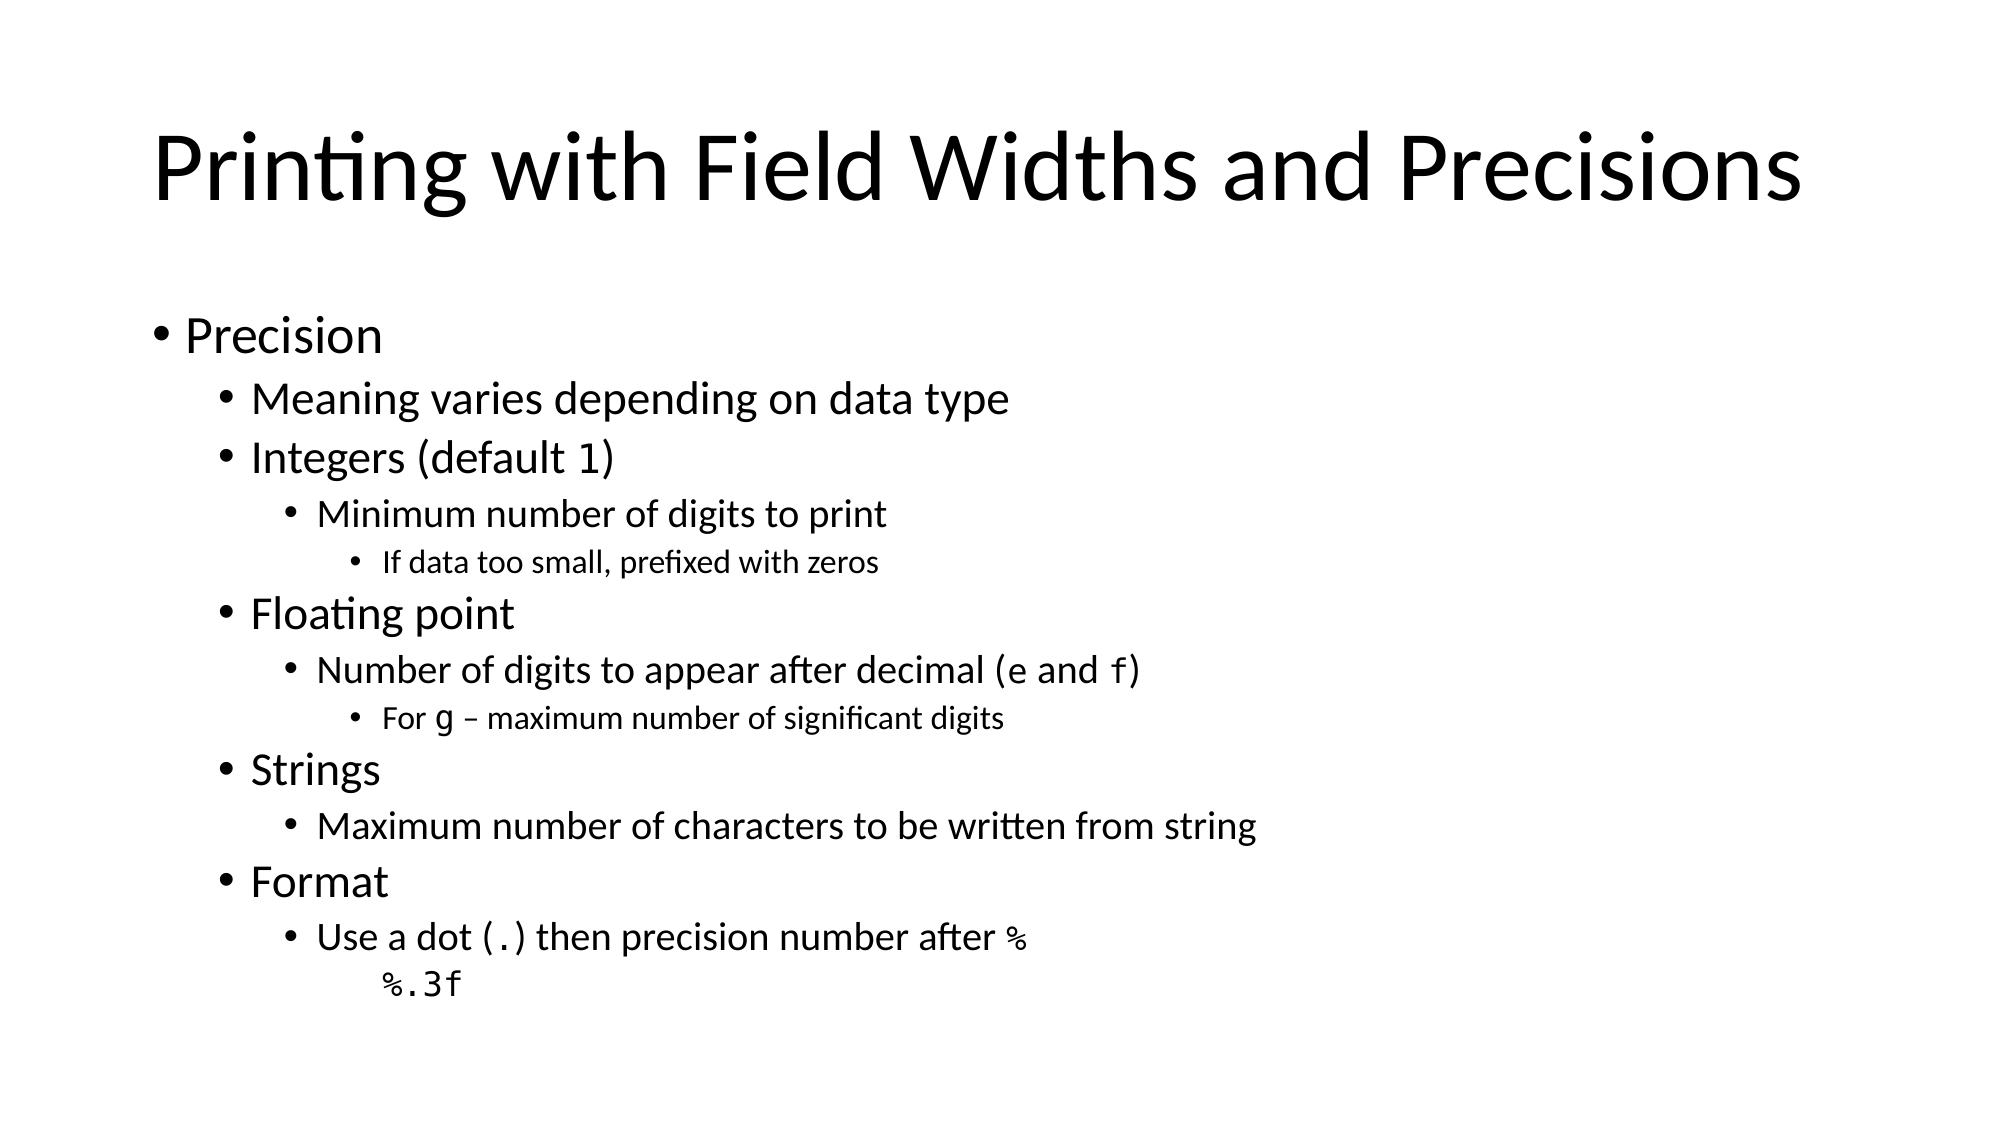

# Printing with Field Widths and Precisions
Precision
Meaning varies depending on data type
Integers (default 1)
Minimum number of digits to print
If data too small, prefixed with zeros
Floating point
Number of digits to appear after decimal (e and f)
For g – maximum number of significant digits
Strings
Maximum number of characters to be written from string
Format
Use a dot (.) then precision number after %
	%.3f